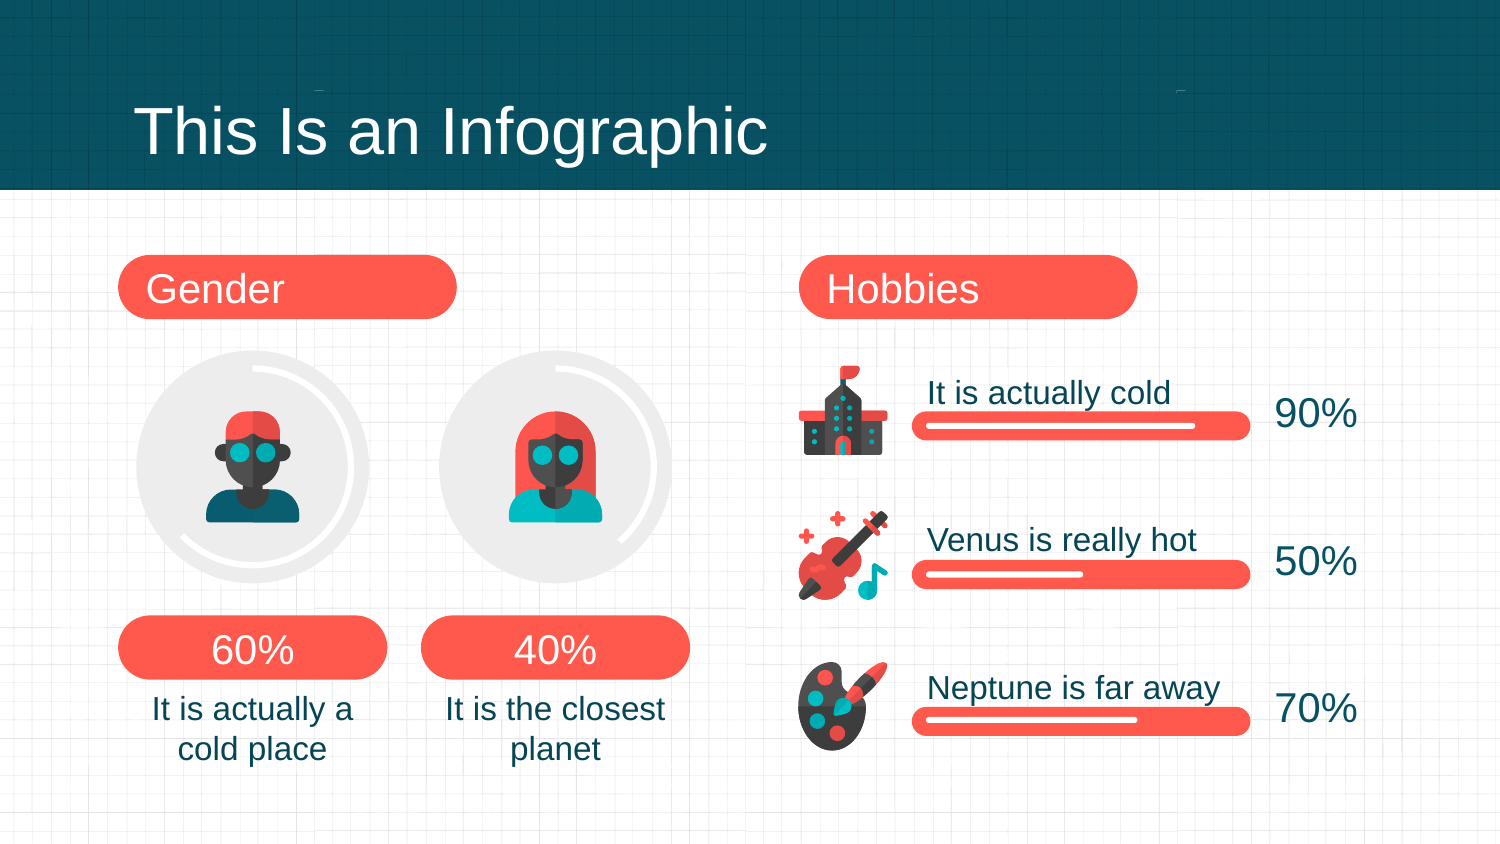

# This Is an Infographic

Gender
Hobbies

It is actually cold

90%

Venus is really hot

50%

60%
40%
Neptune is far away

70%
It is actually a cold place
It is the closest planet